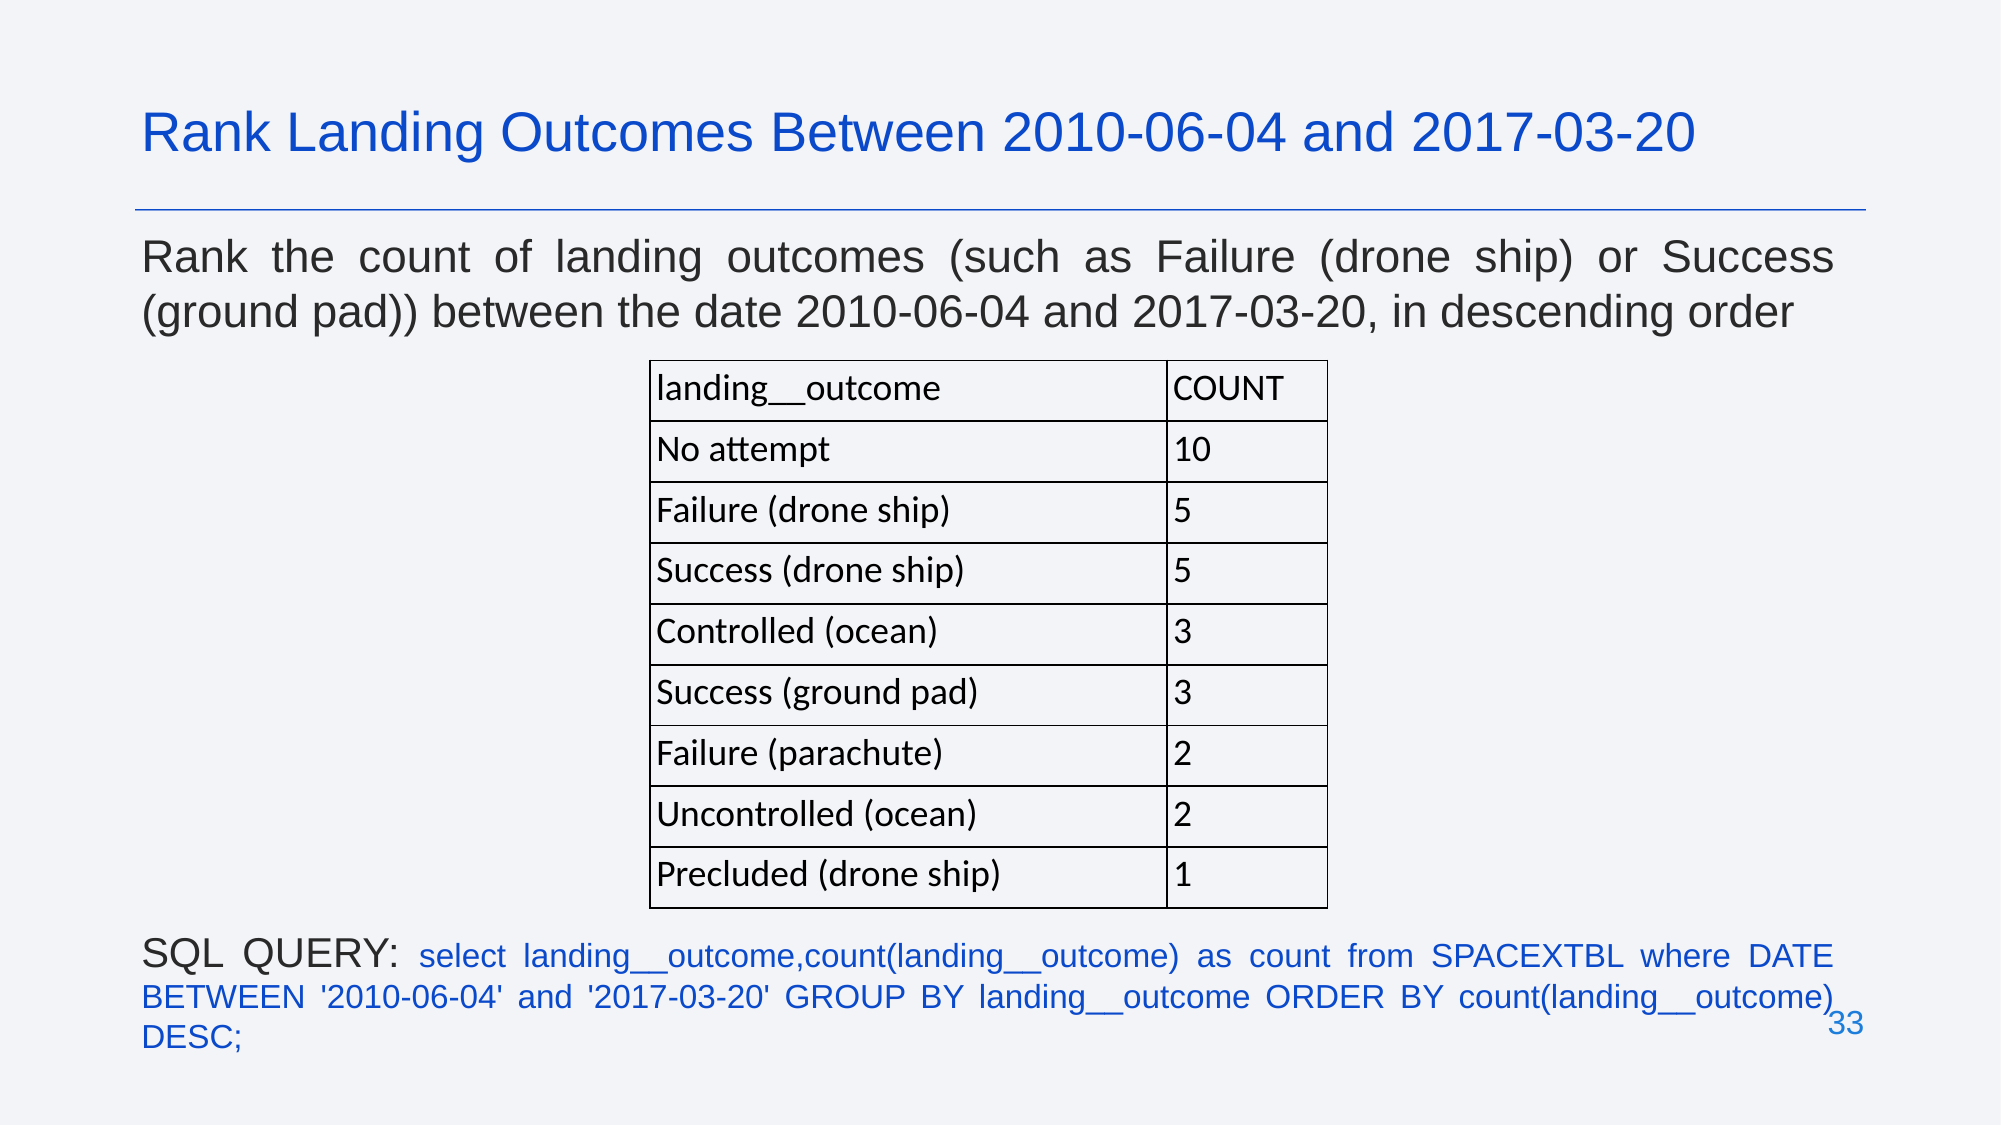

Rank Landing Outcomes Between 2010-06-04 and 2017-03-20
Rank the count of landing outcomes (such as Failure (drone ship) or Success (ground pad)) between the date 2010-06-04 and 2017-03-20, in descending order

SQL QUERY: select landing__outcome,count(landing__outcome) as count from SPACEXTBL where DATE BETWEEN '2010-06-04' and '2017-03-20' GROUP BY landing__outcome ORDER BY count(landing__outcome) DESC;
| landing\_\_outcome | COUNT |
| --- | --- |
| No attempt | 10 |
| Failure (drone ship) | 5 |
| Success (drone ship) | 5 |
| Controlled (ocean) | 3 |
| Success (ground pad) | 3 |
| Failure (parachute) | 2 |
| Uncontrolled (ocean) | 2 |
| Precluded (drone ship) | 1 |
33